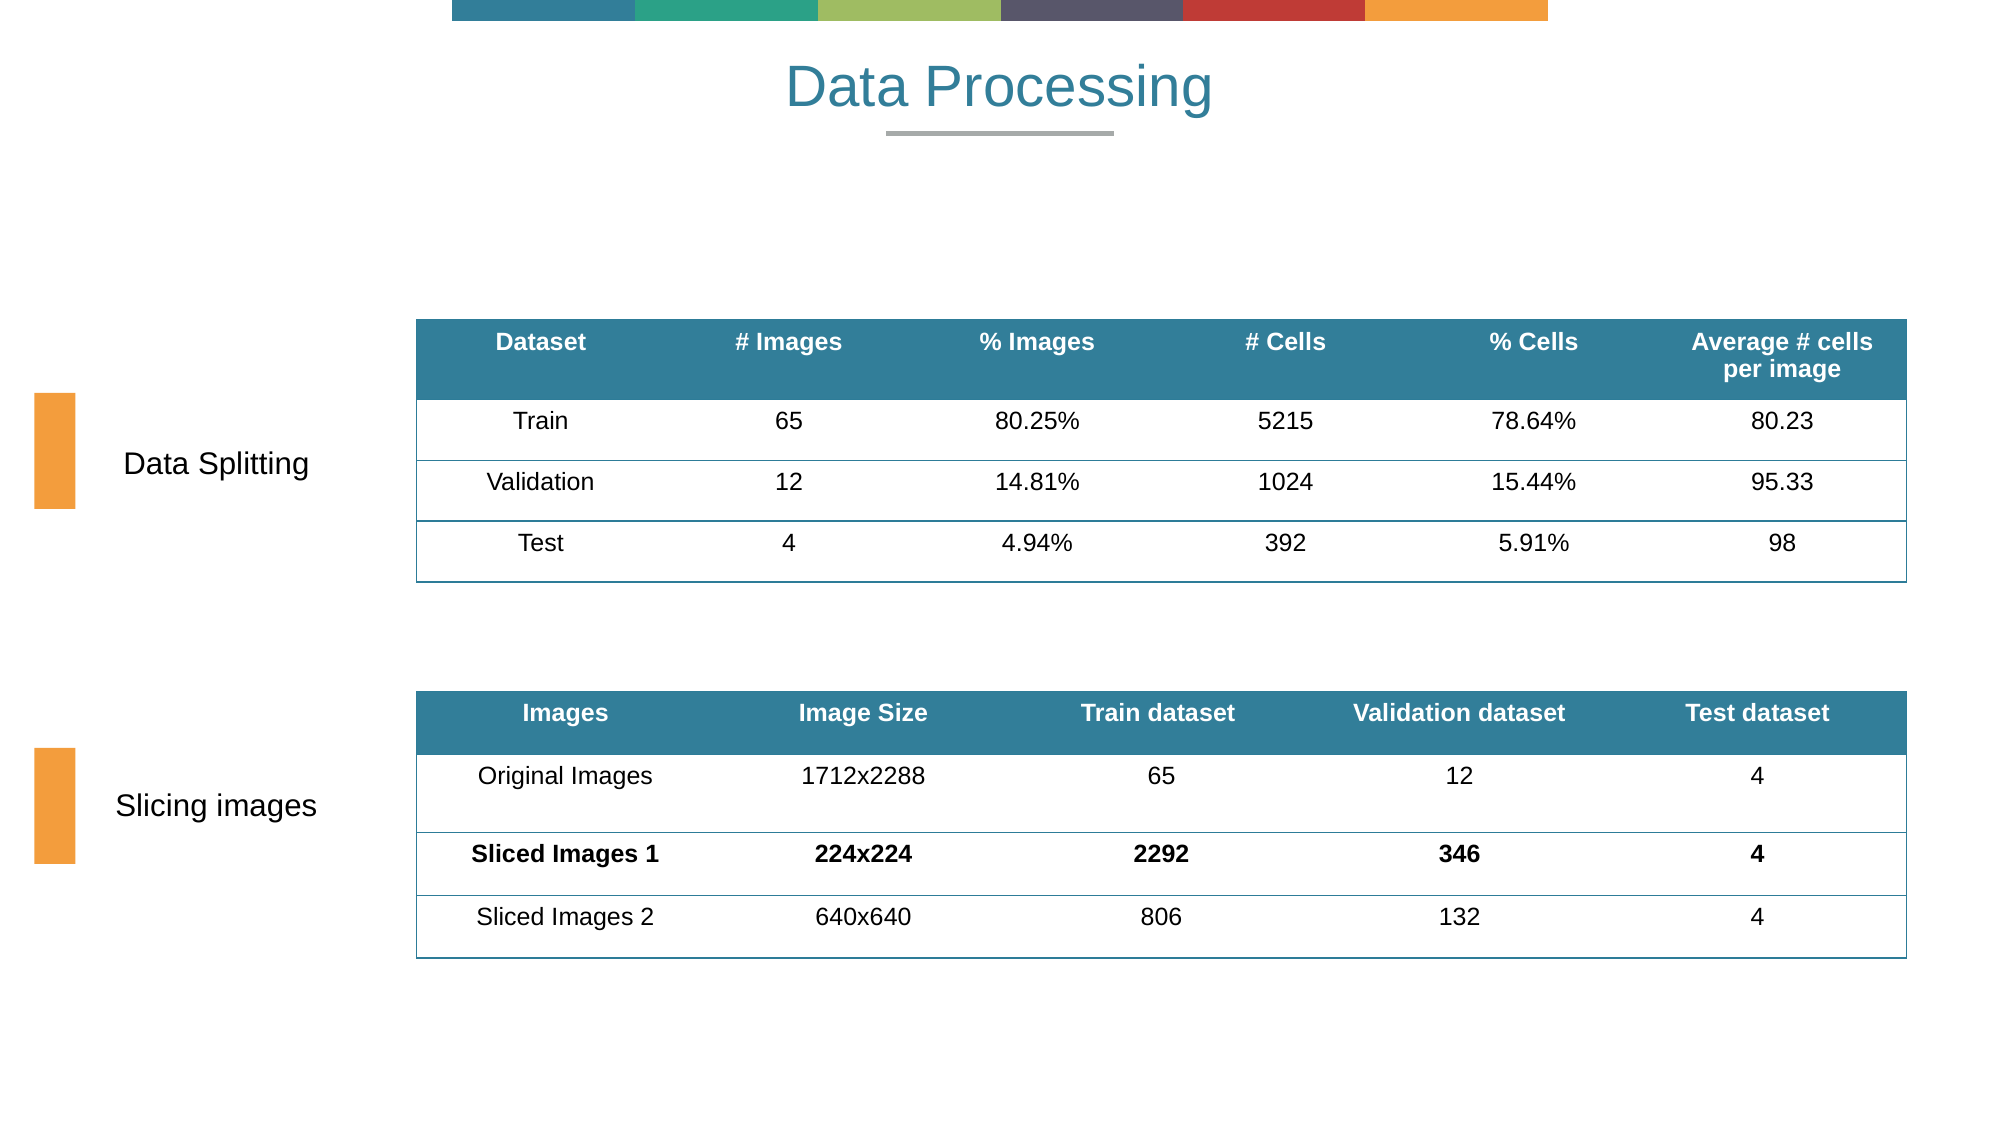

# Data Processing
| Dataset | # Images | % Images | # Cells | % Cells | Average # cells per image |
| --- | --- | --- | --- | --- | --- |
| Train | 65 | 80.25% | 5215 | 78.64% | 80.23 |
| Validation | 12 | 14.81% | 1024 | 15.44% | 95.33 |
| Test | 4 | 4.94% | 392 | 5.91% | 98 |

Data Splitting
| Images | Image Size | Train dataset | Validation dataset | Test dataset |
| --- | --- | --- | --- | --- |
| Original Images | 1712x2288 | 65 | 12 | 4 |
| Sliced Images 1 | 224x224 | 2292 | 346 | 4 |
| Sliced Images 2 | 640x640 | 806 | 132 | 4 |

Slicing images